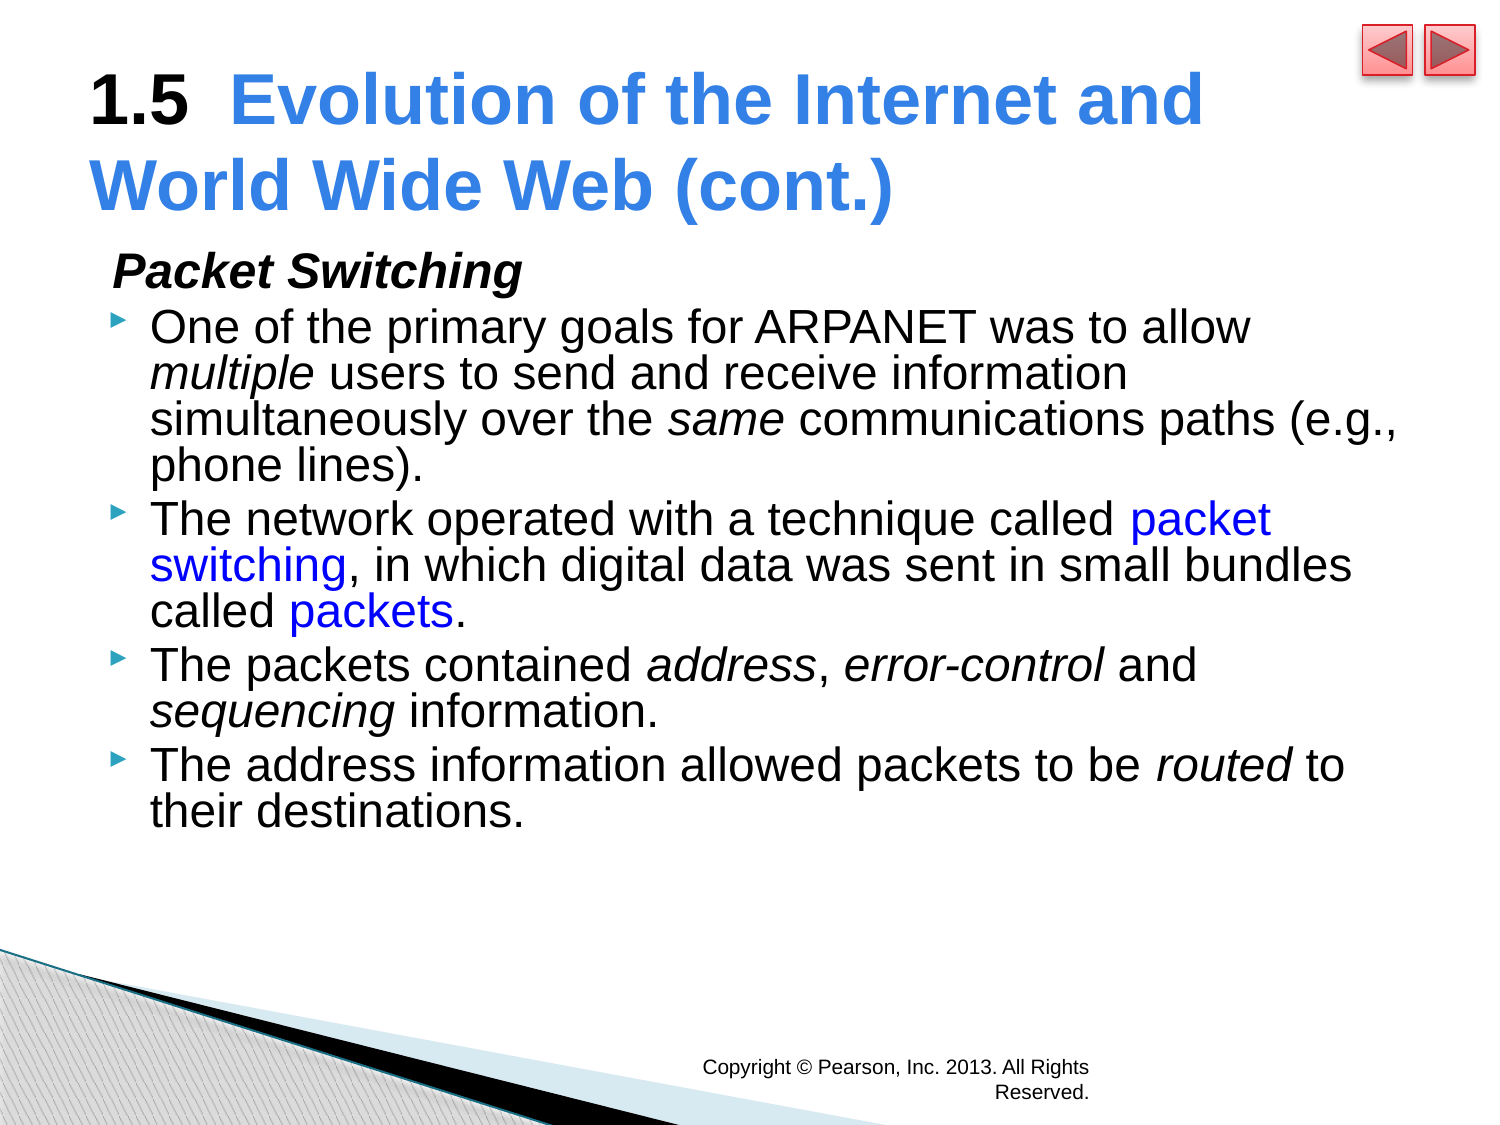

# 1.5  Evolution of the Internet and World Wide Web (cont.)
Packet Switching
One of the primary goals for ARPANET was to allow multiple users to send and receive information simultaneously over the same communications paths (e.g., phone lines).
The network operated with a technique called packet switching, in which digital data was sent in small bundles called packets.
The packets contained address, error-control and sequencing information.
The address information allowed packets to be routed to their destinations.
Copyright © Pearson, Inc. 2013. All Rights Reserved.